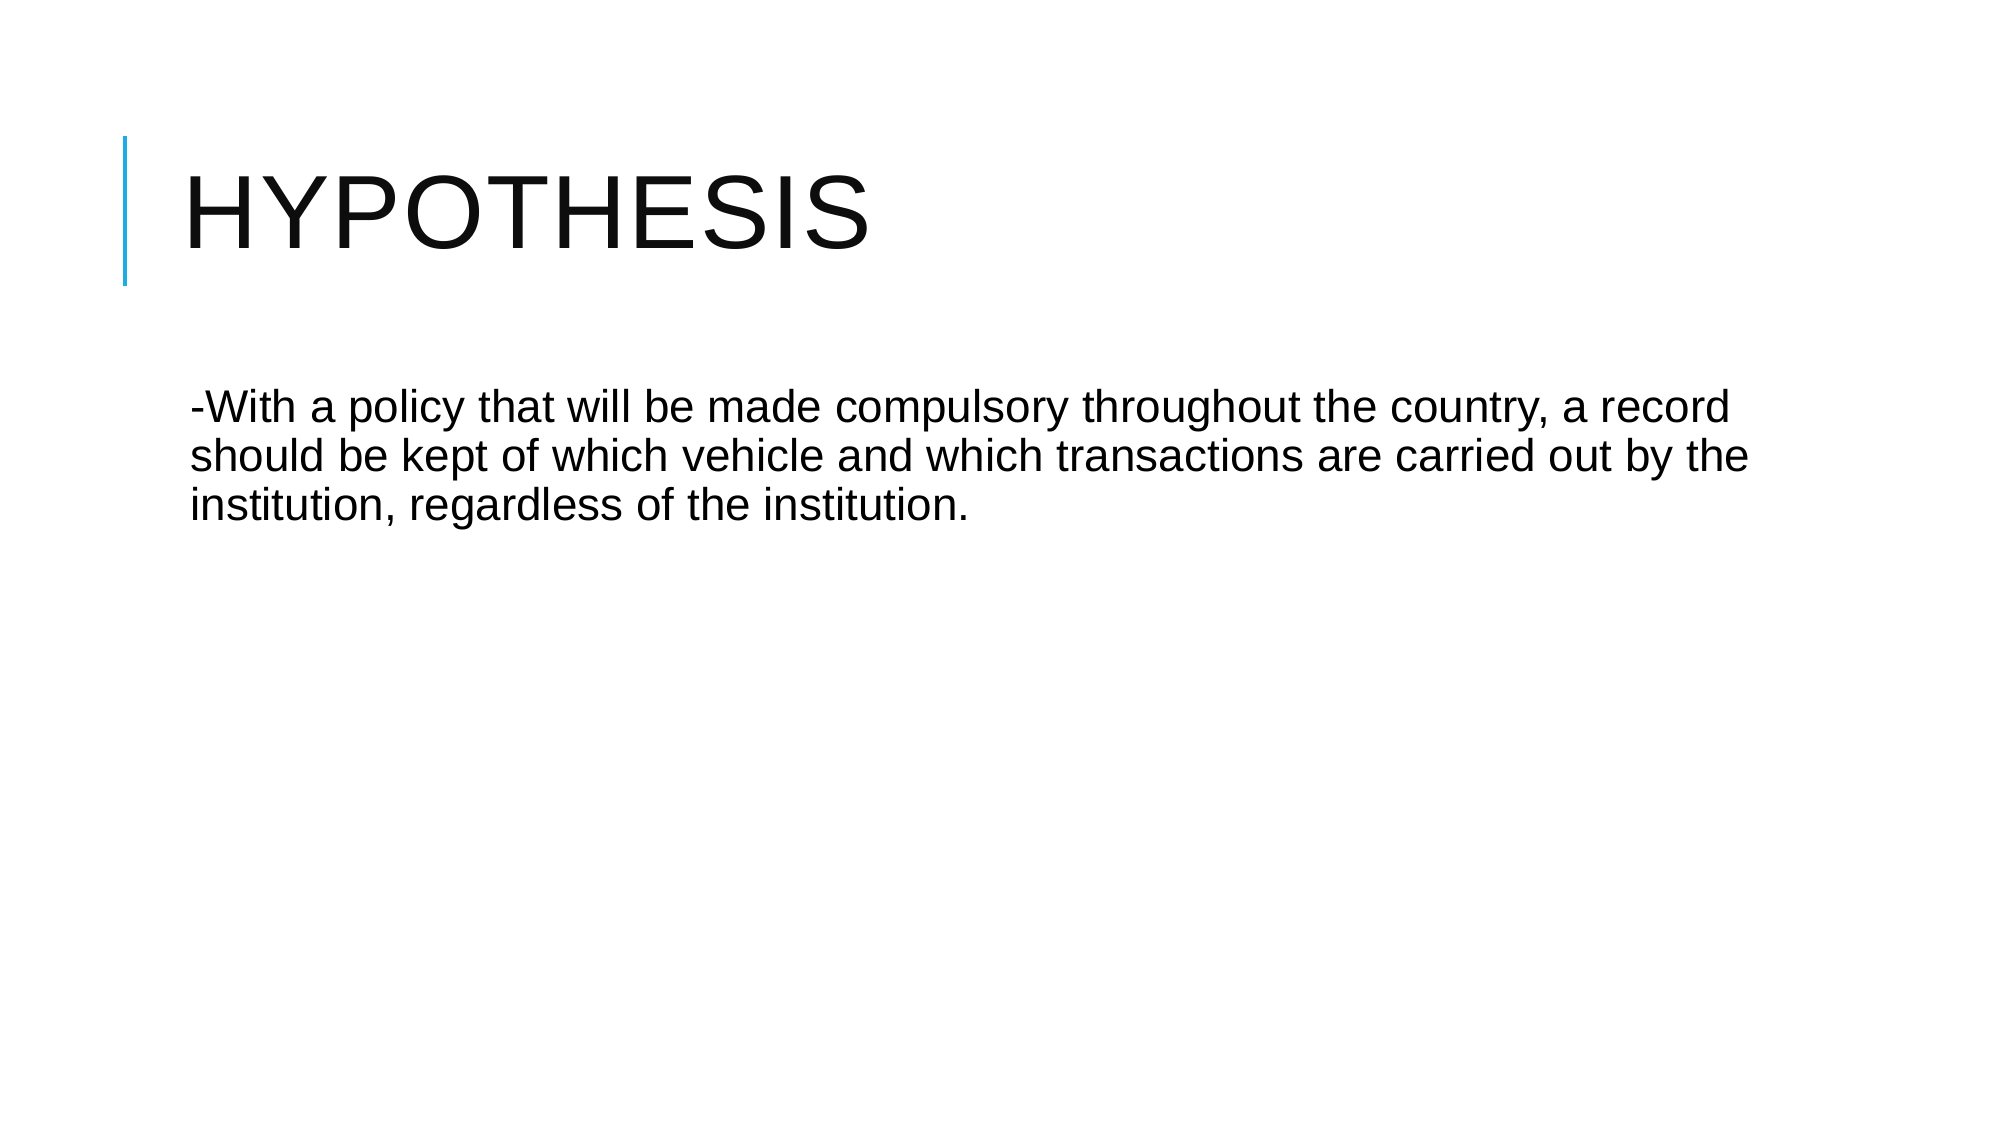

# HYPOTHESIS
-With a policy that will be made compulsory throughout the country, a record should be kept of which vehicle and which transactions are carried out by the institution, regardless of the institution.